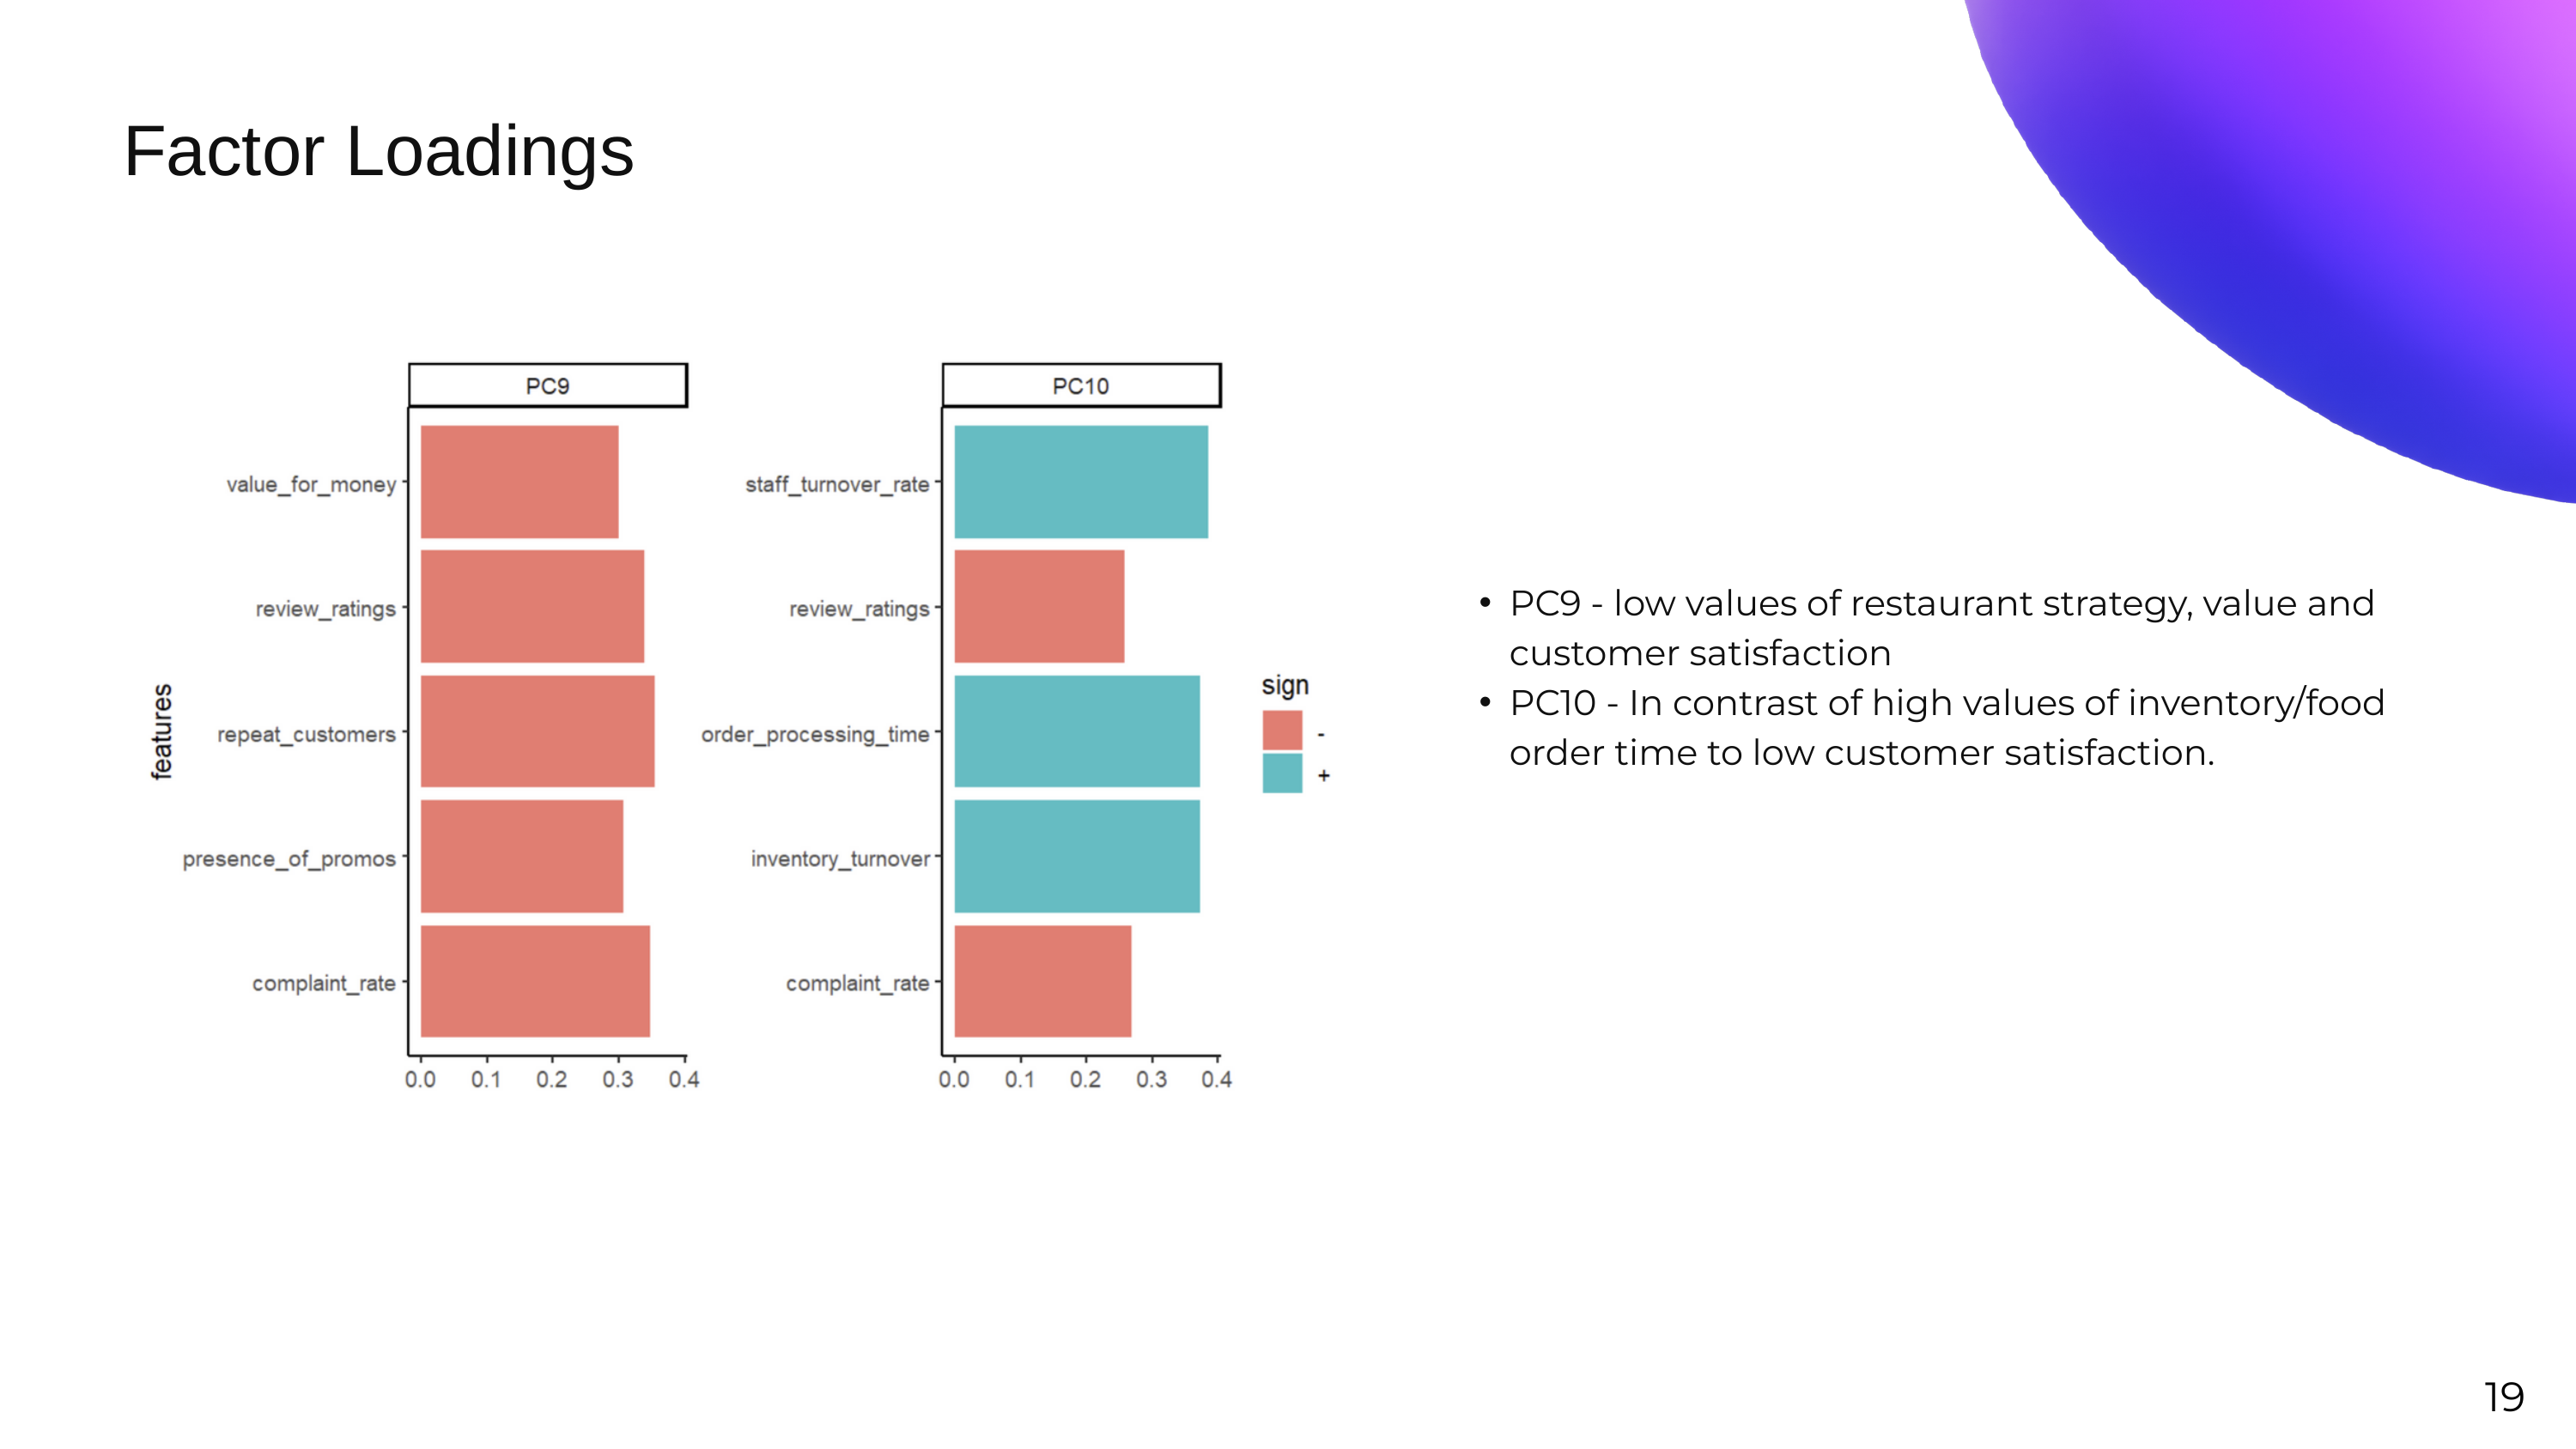

Factor Loadings

PC9 - low values of restaurant strategy, value and customer satisfaction
PC10 - In contrast of high values of inventory/food order time to low customer satisfaction.

19